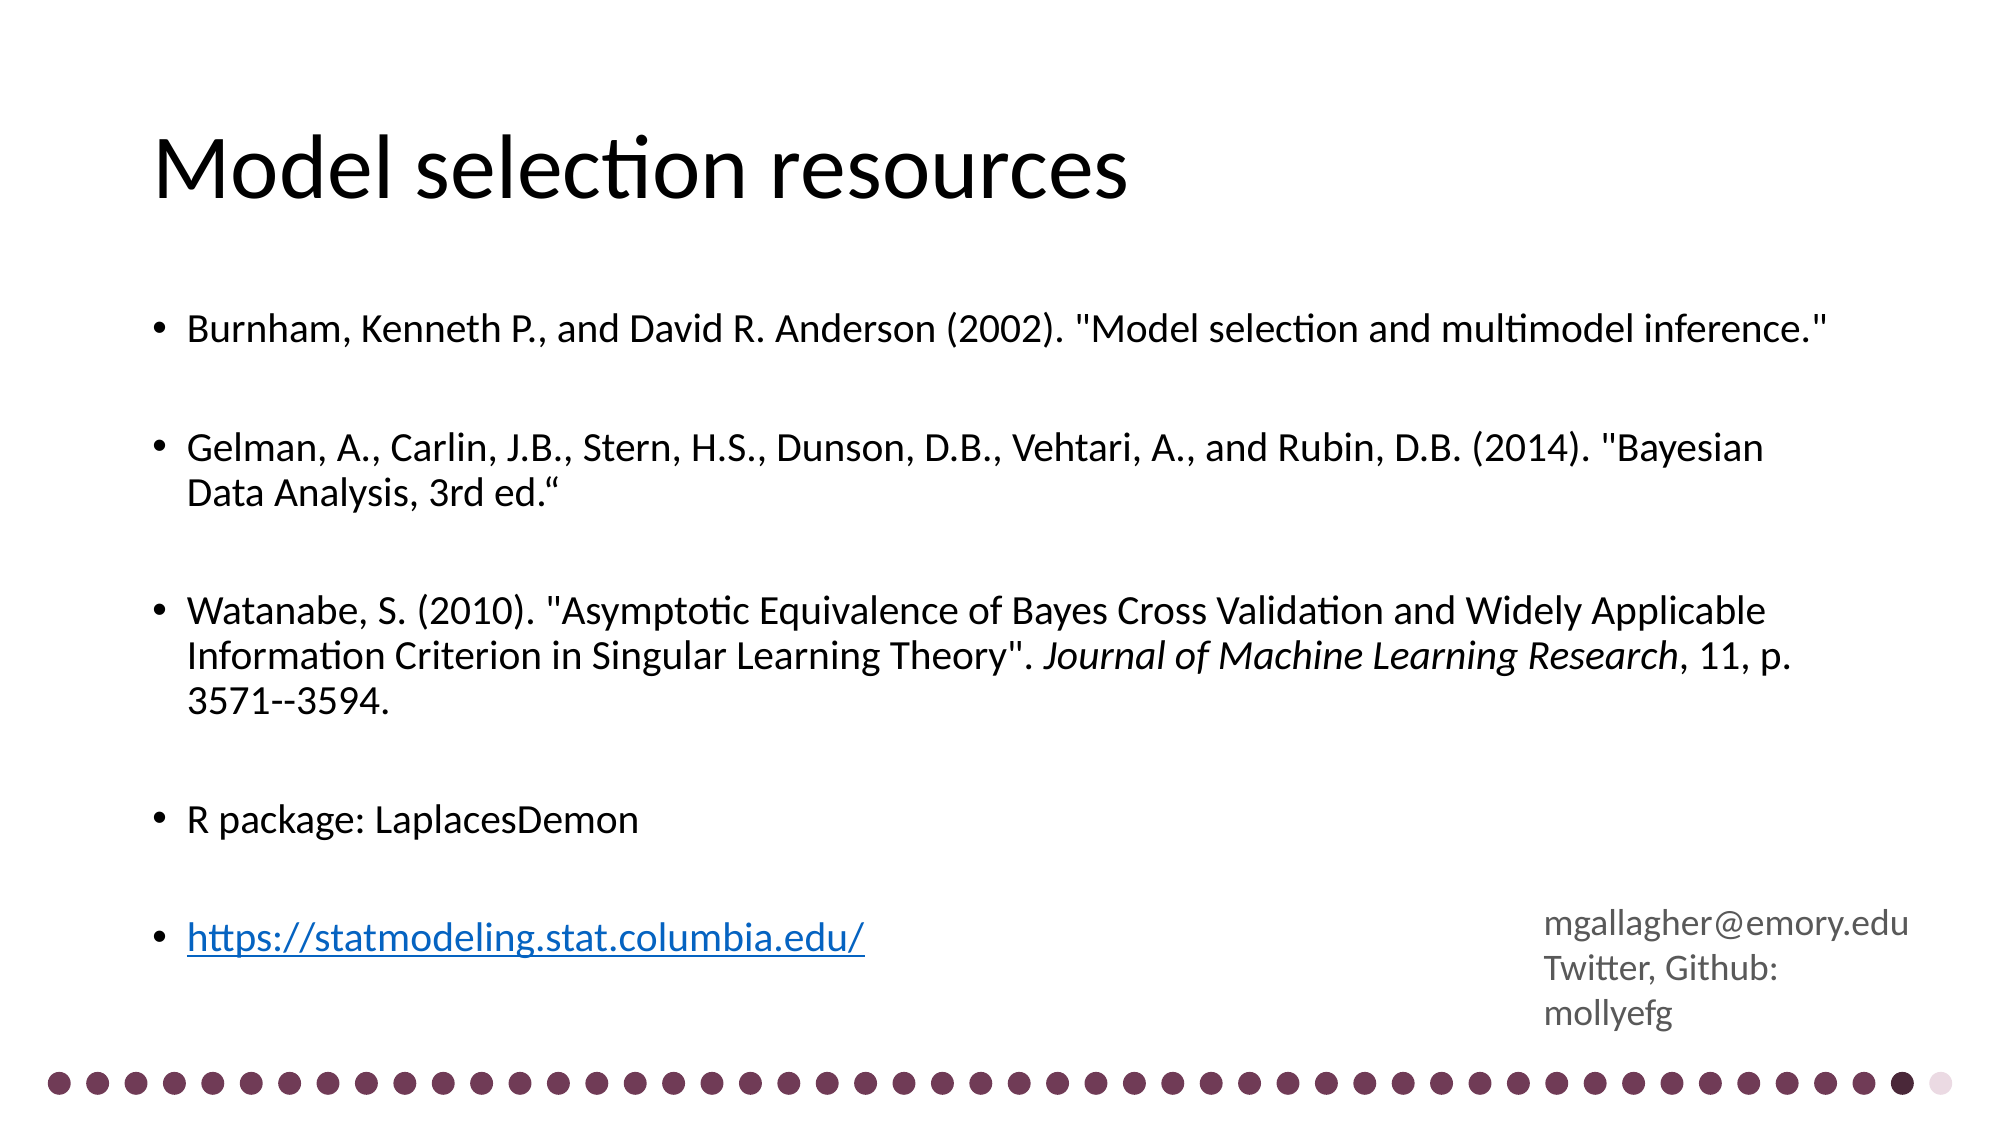

# Model selection resources
Burnham, Kenneth P., and David R. Anderson (2002). "Model selection and multimodel inference."

Gelman, A., Carlin, J.B., Stern, H.S., Dunson, D.B., Vehtari, A., and Rubin, D.B. (2014). "Bayesian Data Analysis, 3rd ed.“

Watanabe, S. (2010). "Asymptotic Equivalence of Bayes Cross Validation and Widely Applicable Information Criterion in Singular Learning Theory". Journal of Machine Learning Research, 11, p. 3571--3594.

R package: LaplacesDemon

https://statmodeling.stat.columbia.edu/
mgallagher@emory.edu
Twitter, Github: mollyefg